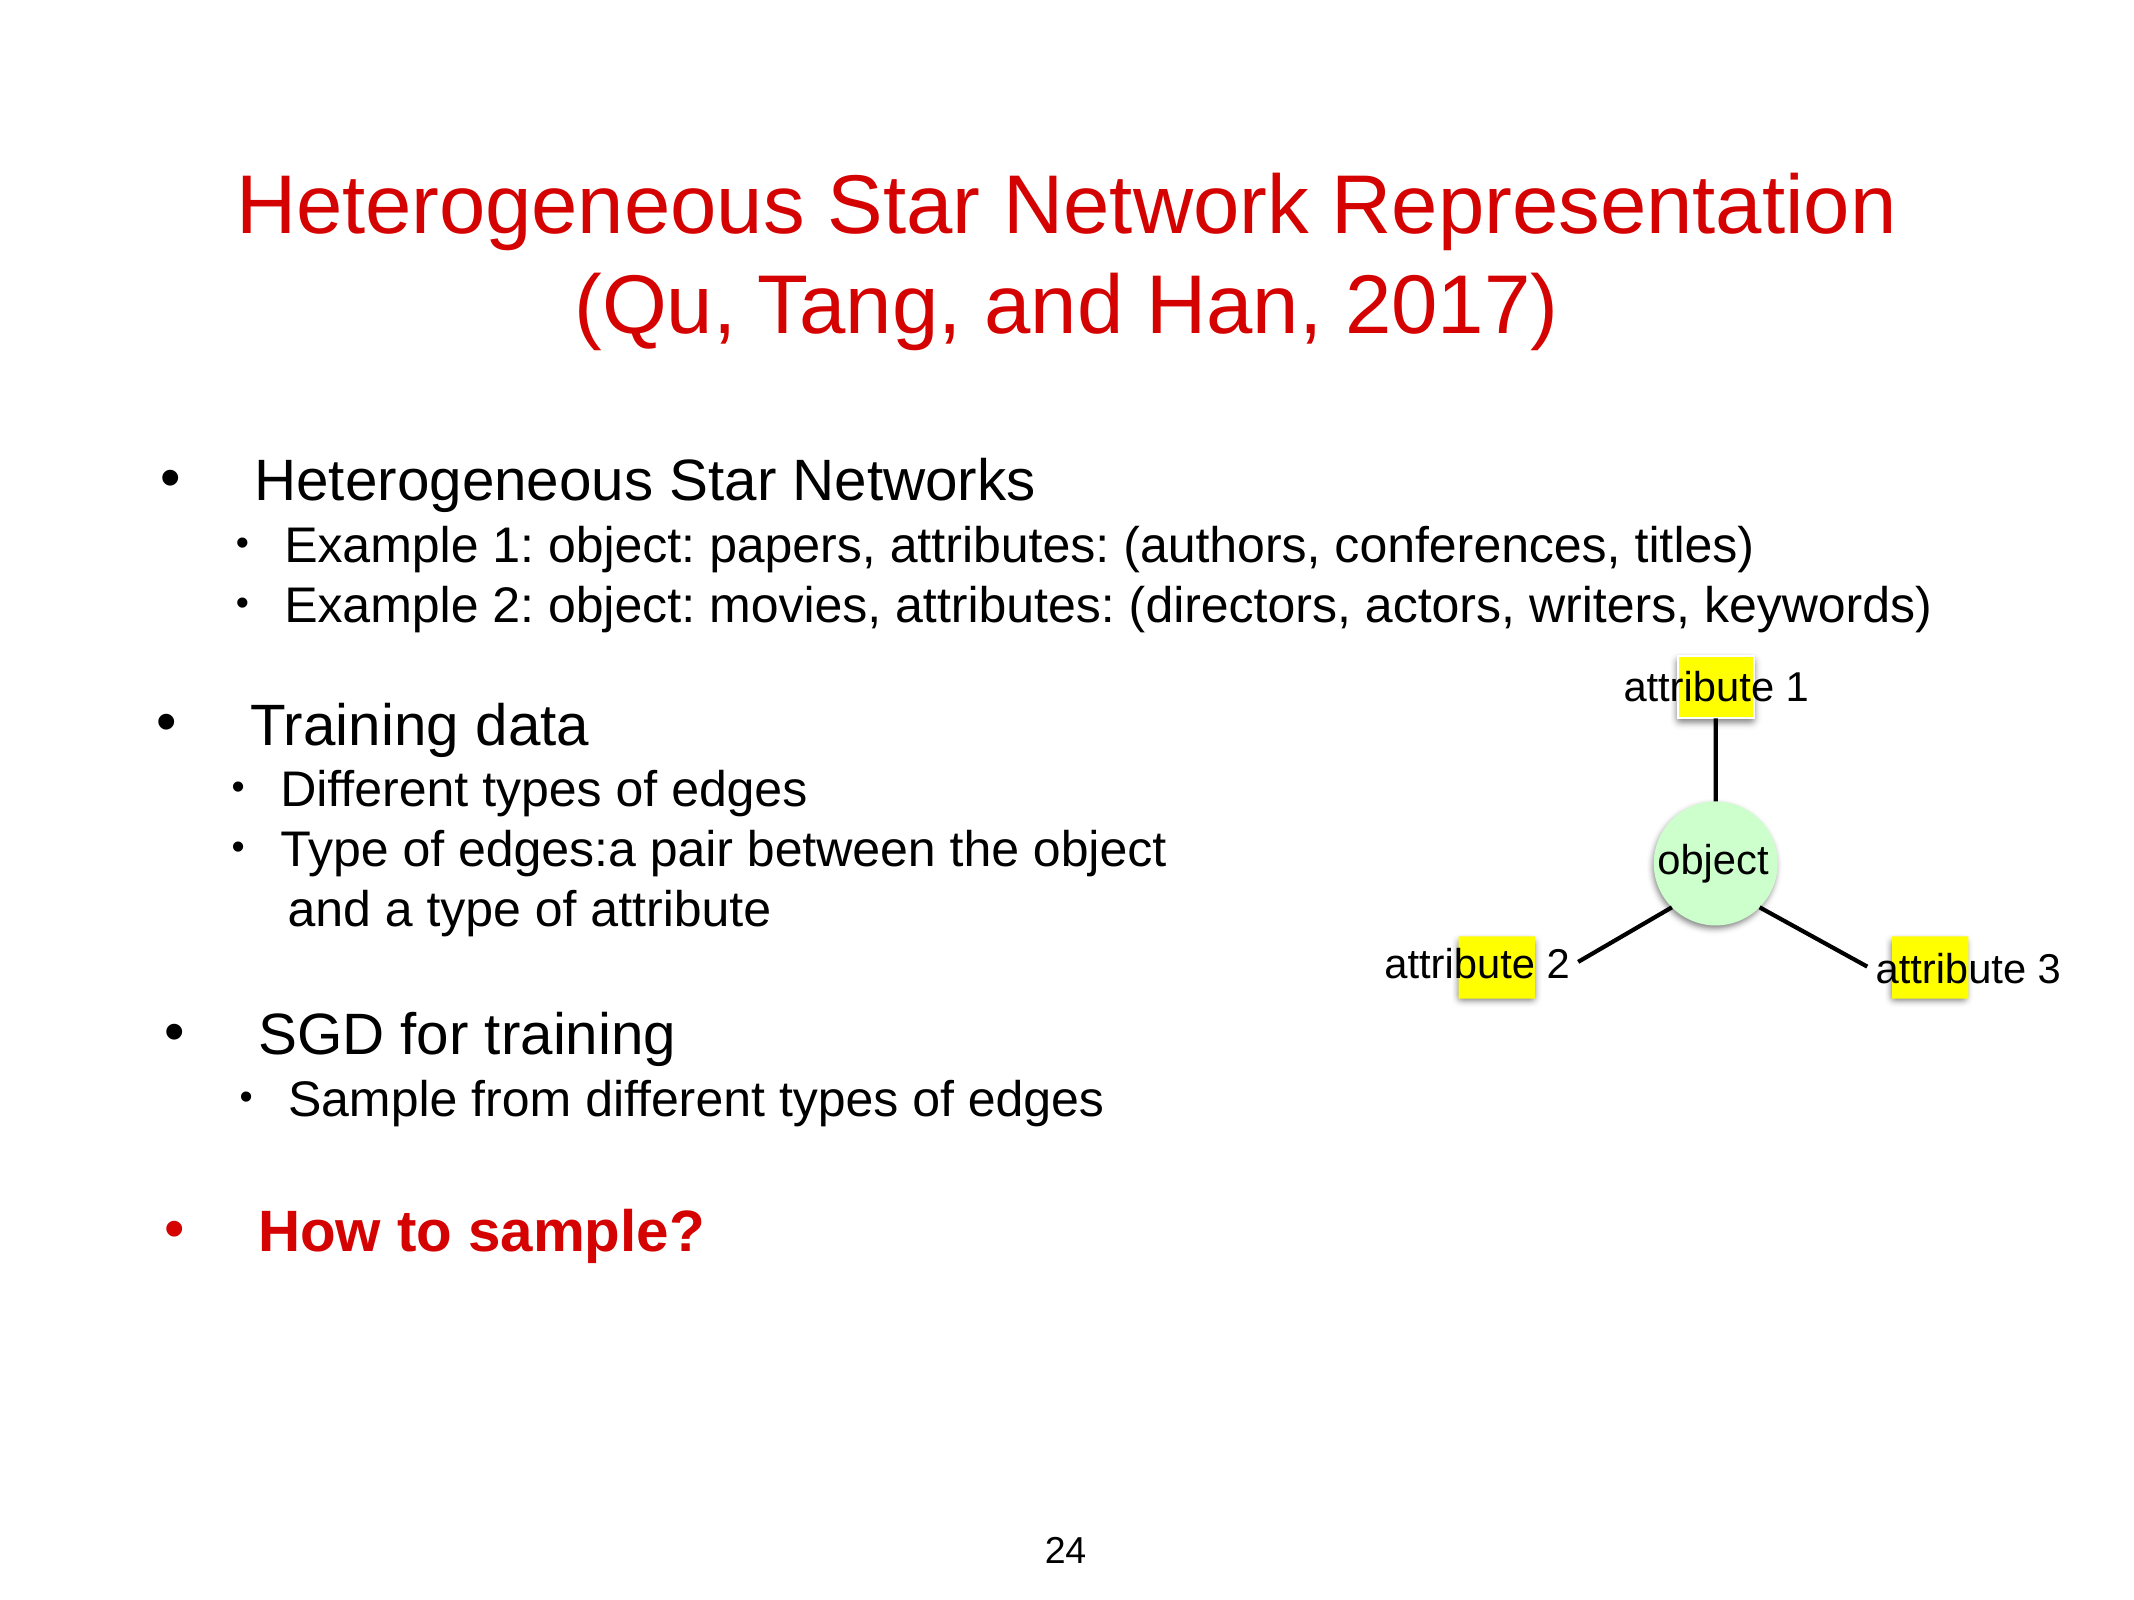

# Heterogeneous Star Network Representation (Qu, Tang, and Han, 2017)
Heterogeneous Star Networks
Example 1: object: papers, attributes: (authors, conferences, titles)
Example 2: object: movies, attributes: (directors, actors, writers, keywords)

attribute 1

object
attribute 2
attribute 3

Training data
Different types of edges
Type of edges:a pair between the object
    and a type of attribute
SGD for training
Sample from different types of edges

How to sample?
24